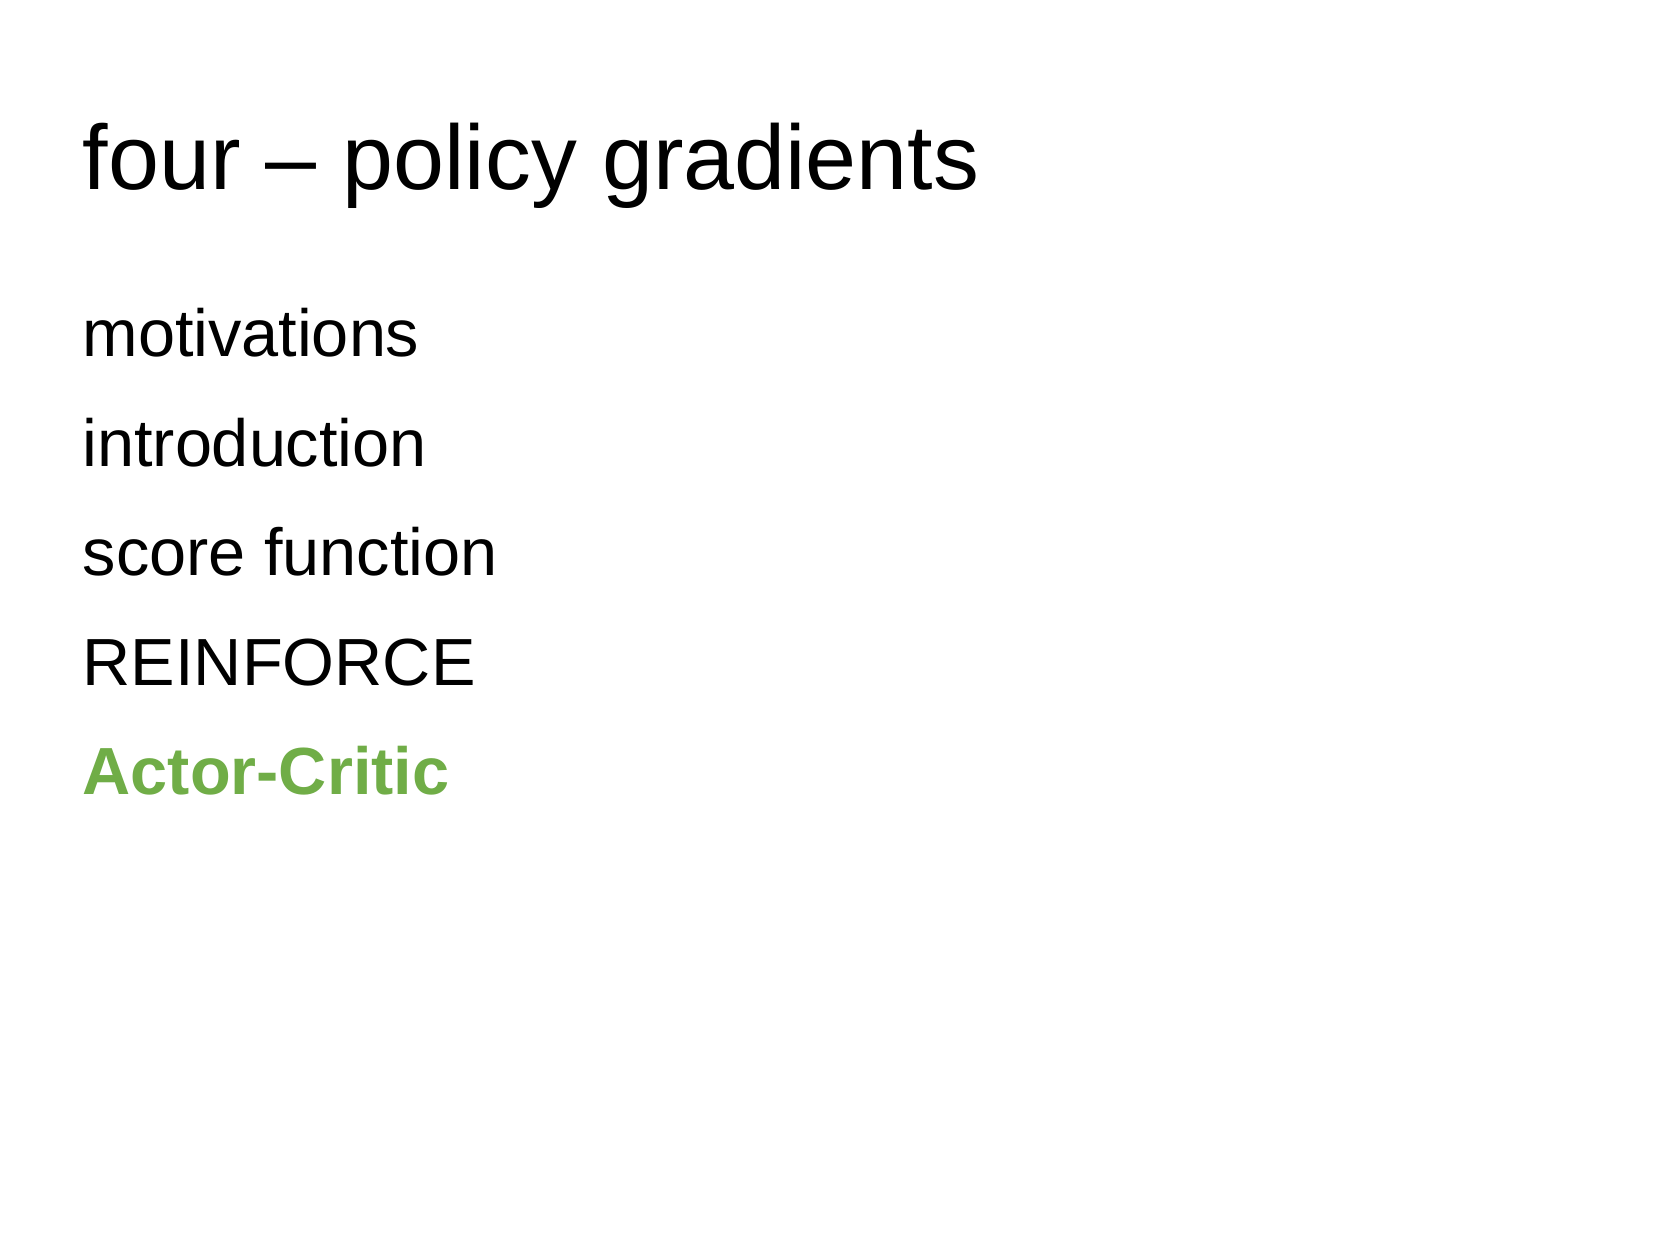

four – policy gradients
motivations
introduction
score function
REINFORCE
Actor-Critic